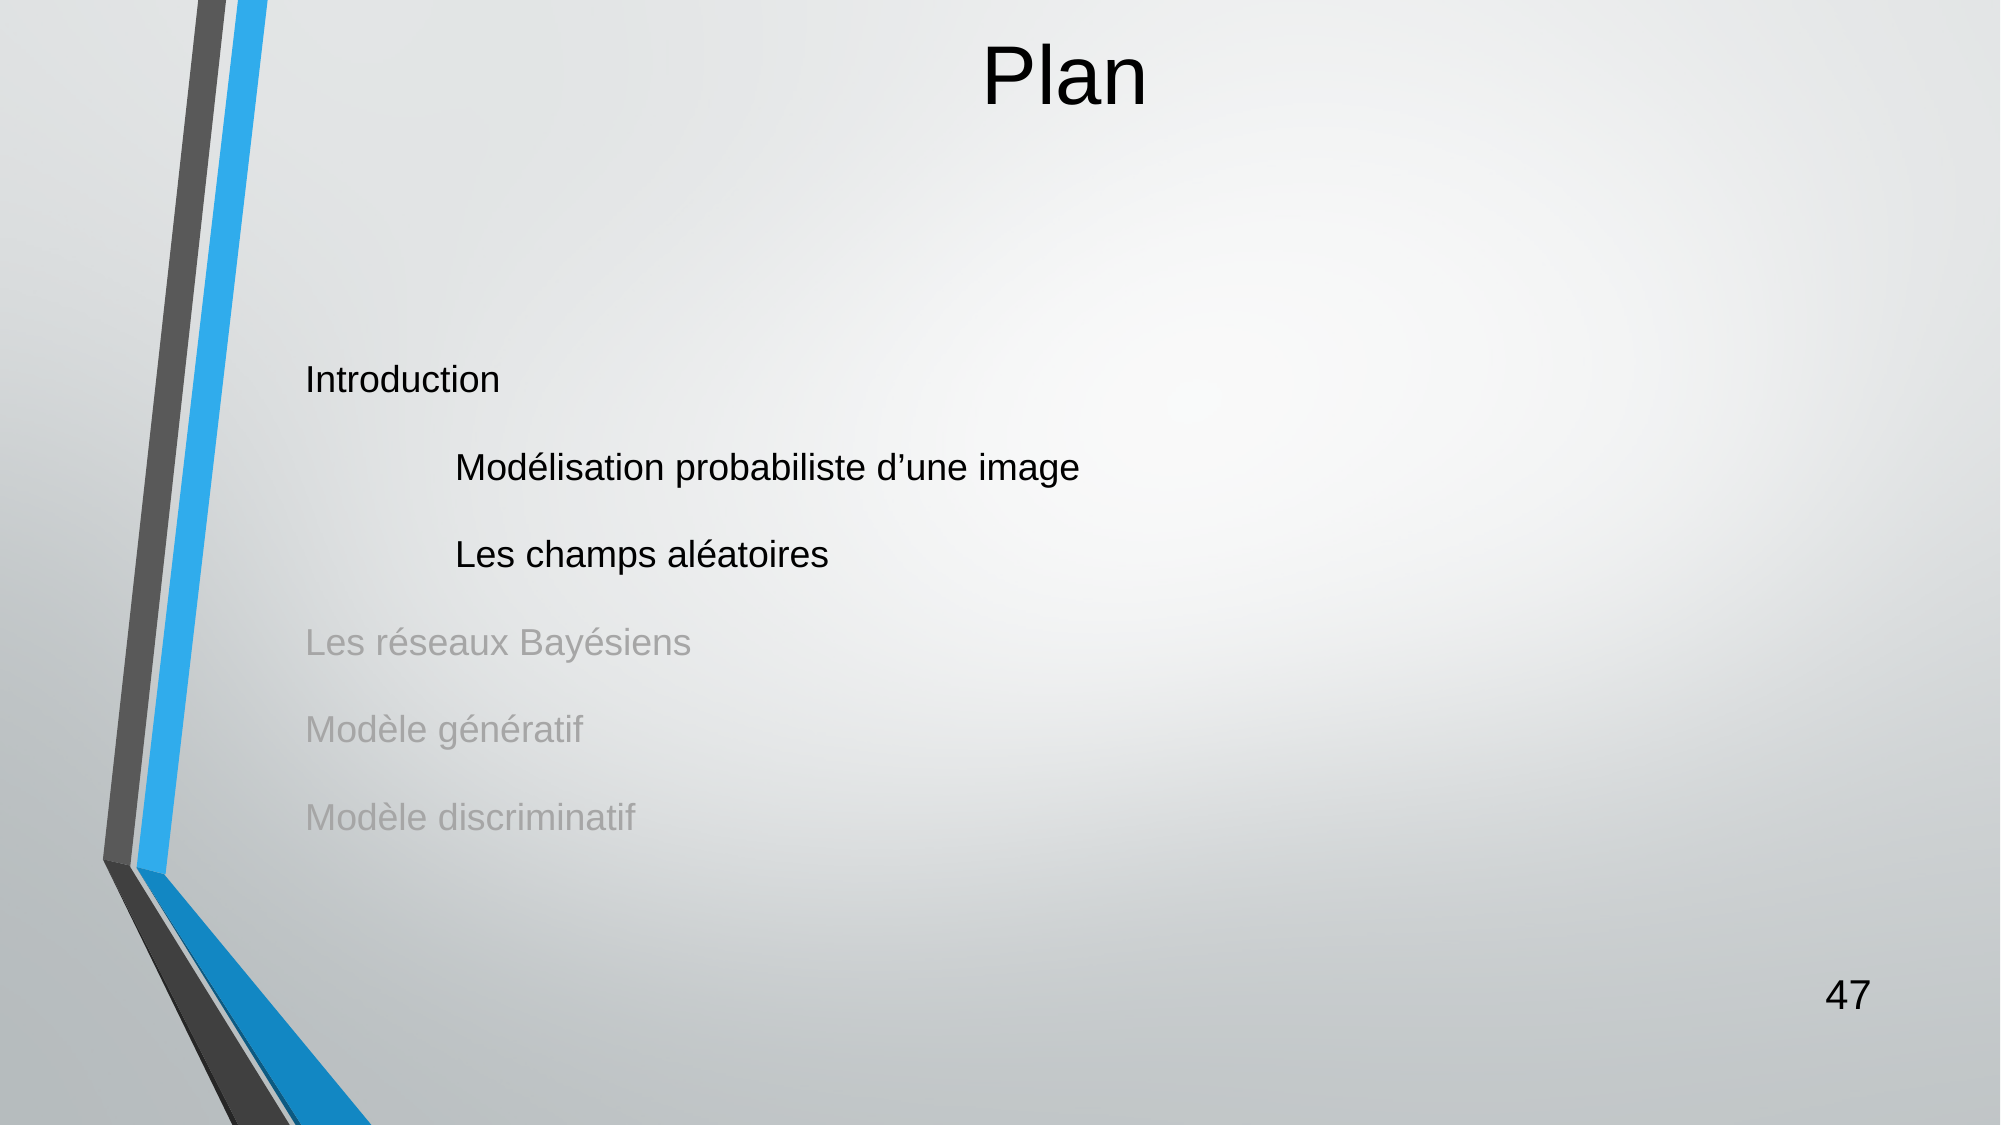

# Plan
Introduction
	Modélisation probabiliste d’une image
	Les champs aléatoires
Les réseaux Bayésiens
Modèle génératif
Modèle discriminatif
47